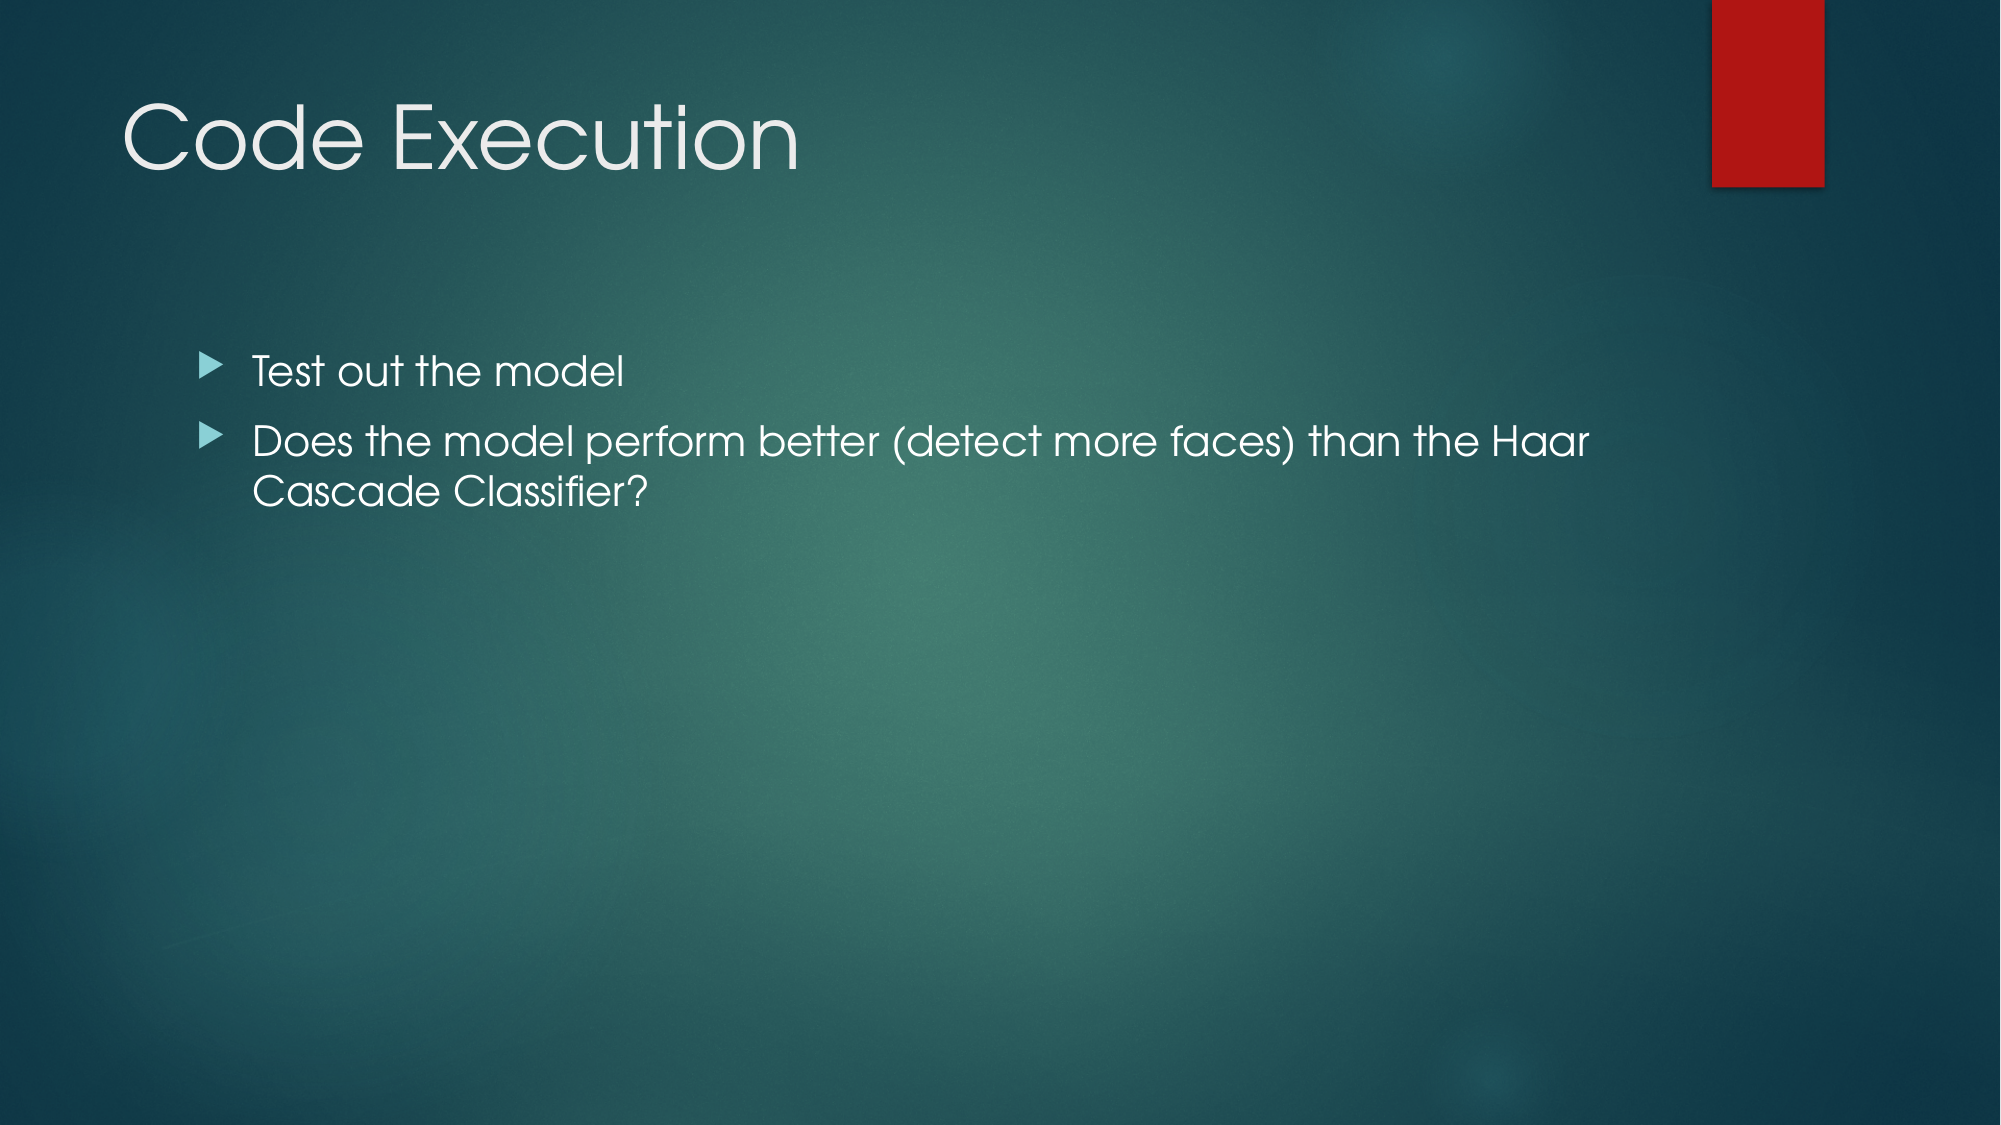

# Code Execution
Test out the model
Does the model perform better (detect more faces) than the Haar Cascade Classifier?